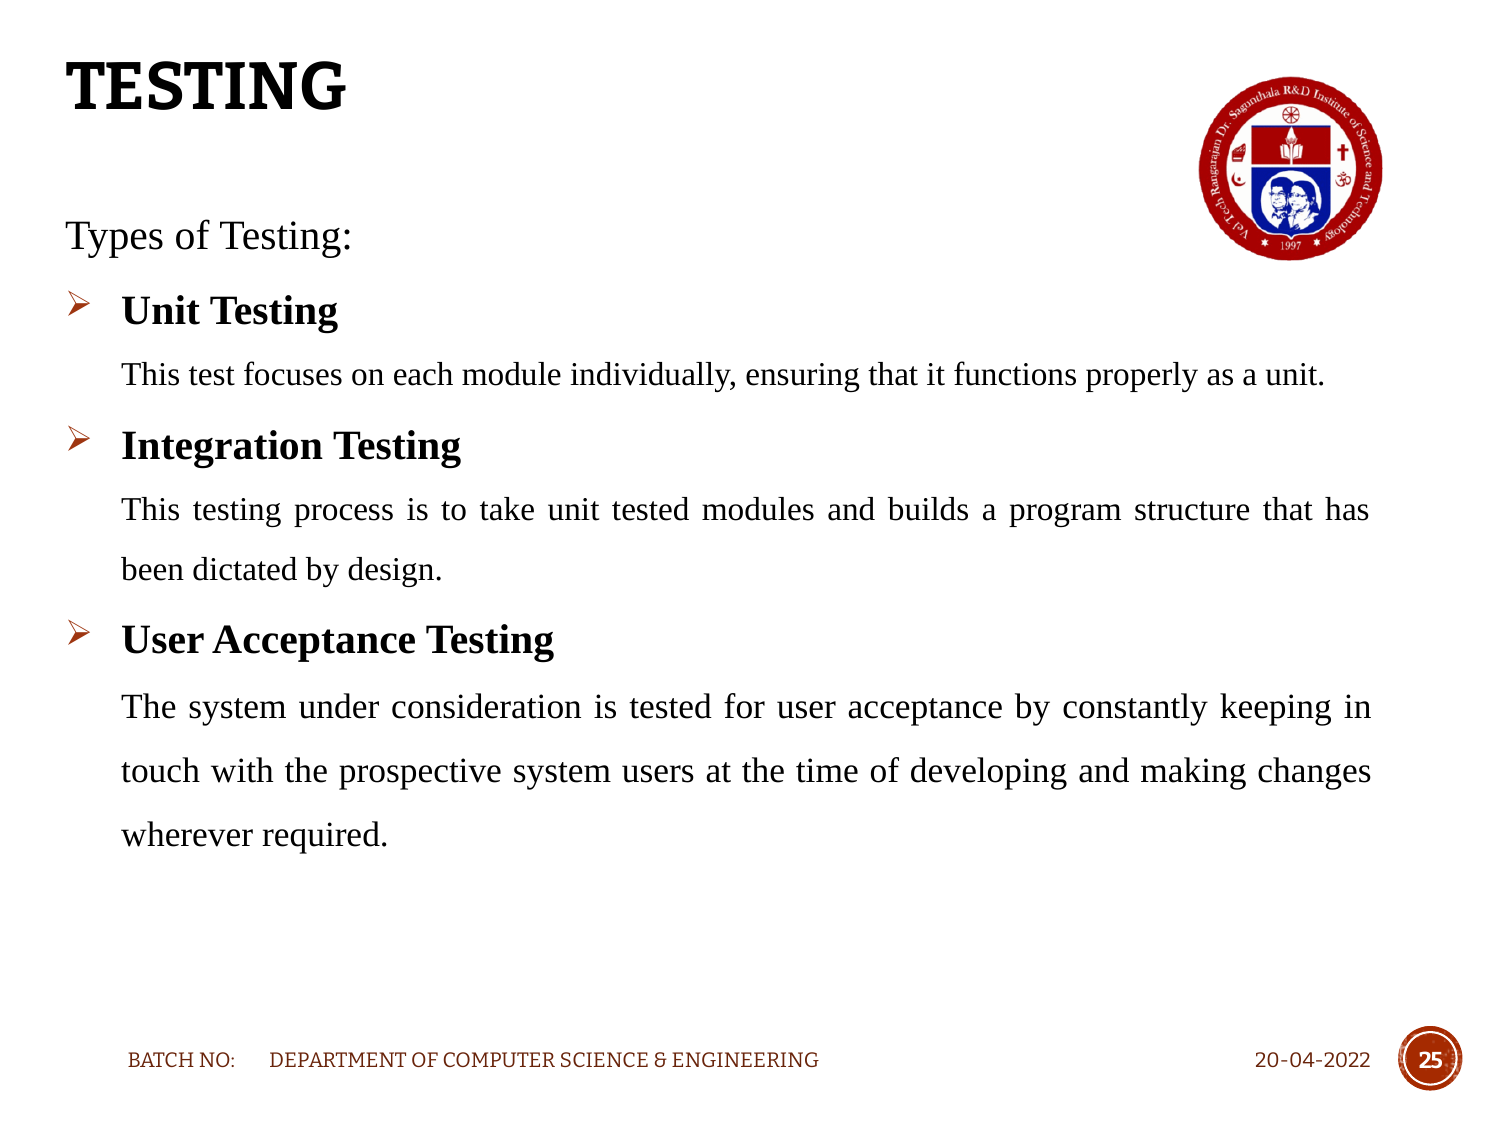

# testing
Types of Testing:
Unit Testing
	This test focuses on each module individually, ensuring that it functions properly as a unit.
Integration Testing
	This testing process is to take unit tested modules and builds a program structure that has been dictated by design.
User Acceptance Testing
	The system under consideration is tested for user acceptance by constantly keeping in touch with the prospective system users at the time of developing and making changes wherever required.
BATCH NO:        DEPARTMENT OF COMPUTER SCIENCE & ENGINEERING
20-04-2022
25